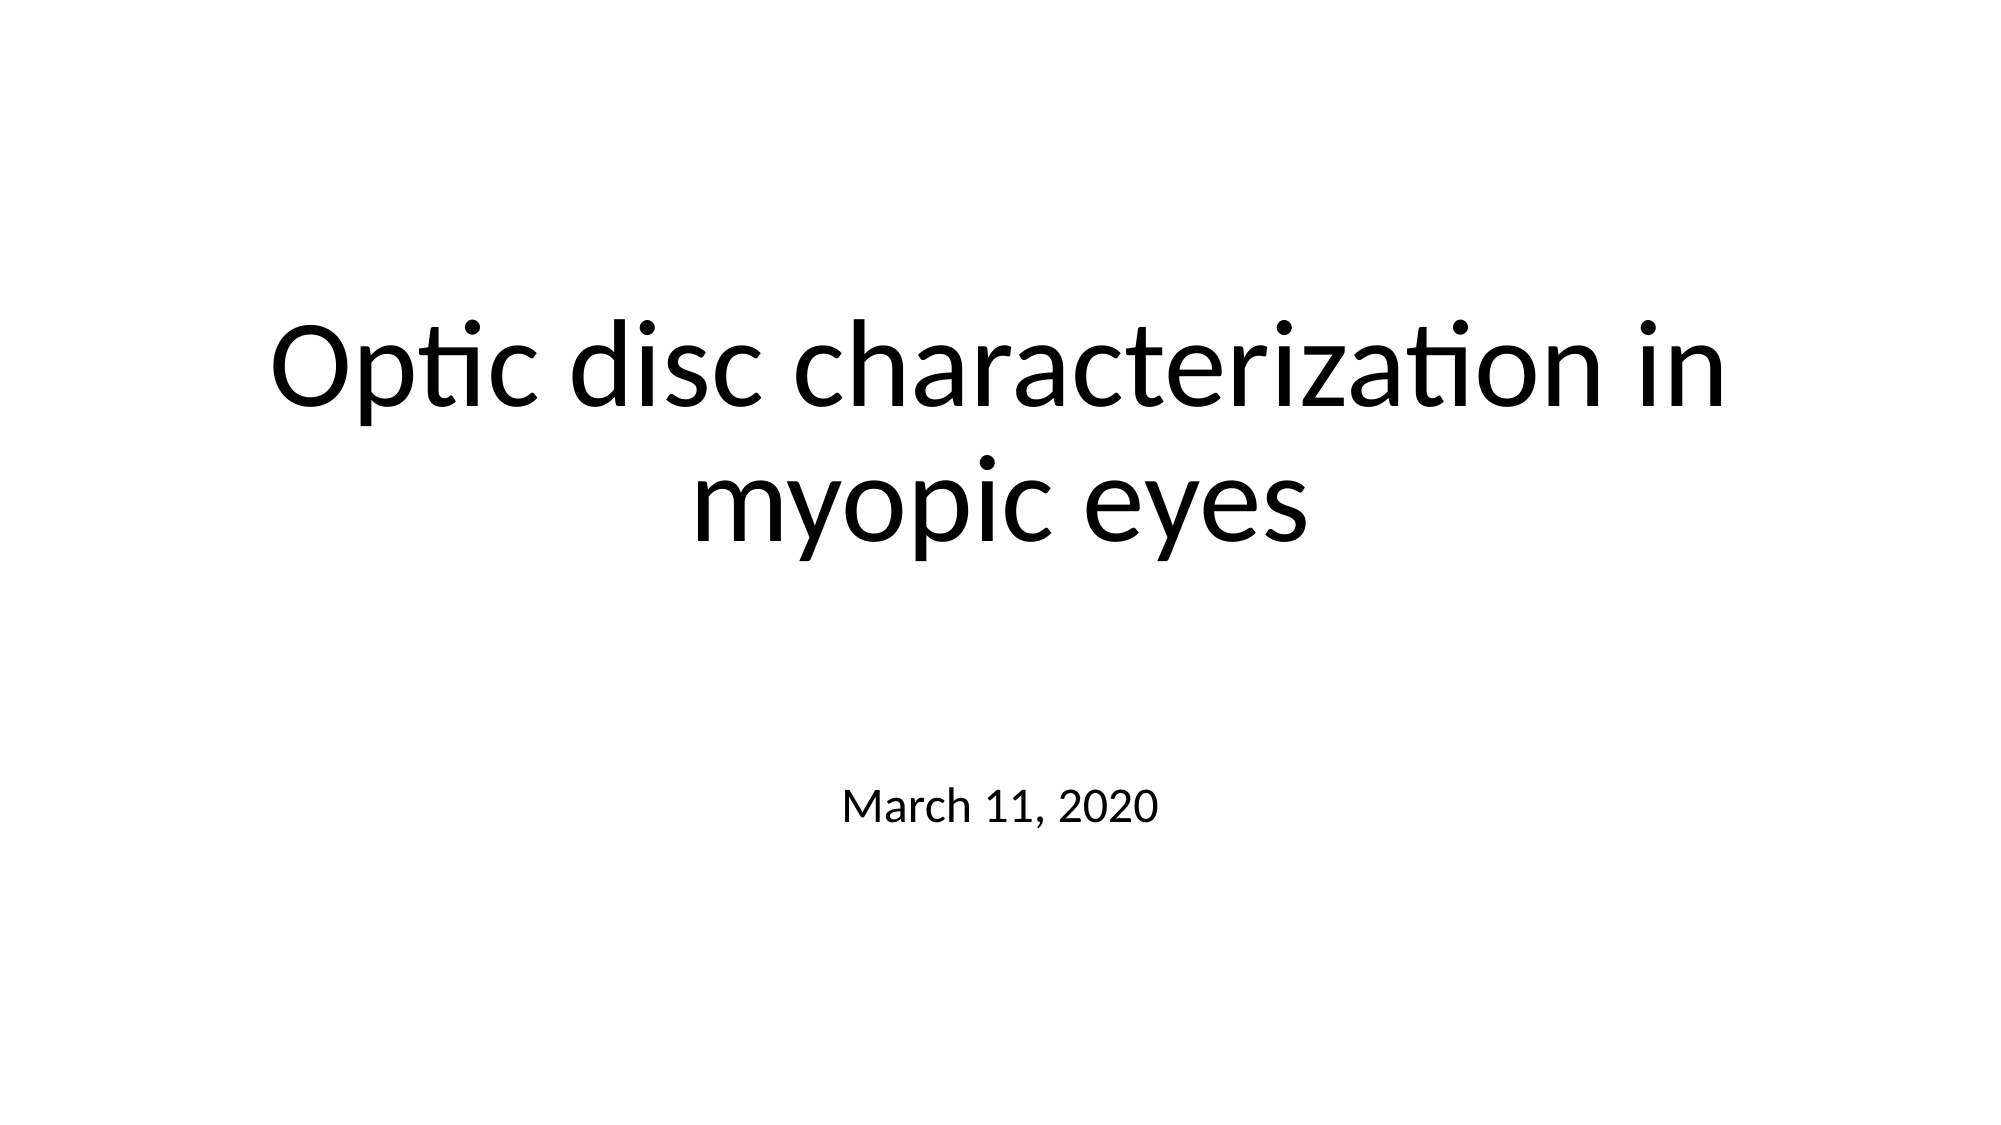

# Optic disc characterization in myopic eyes
March 11, 2020